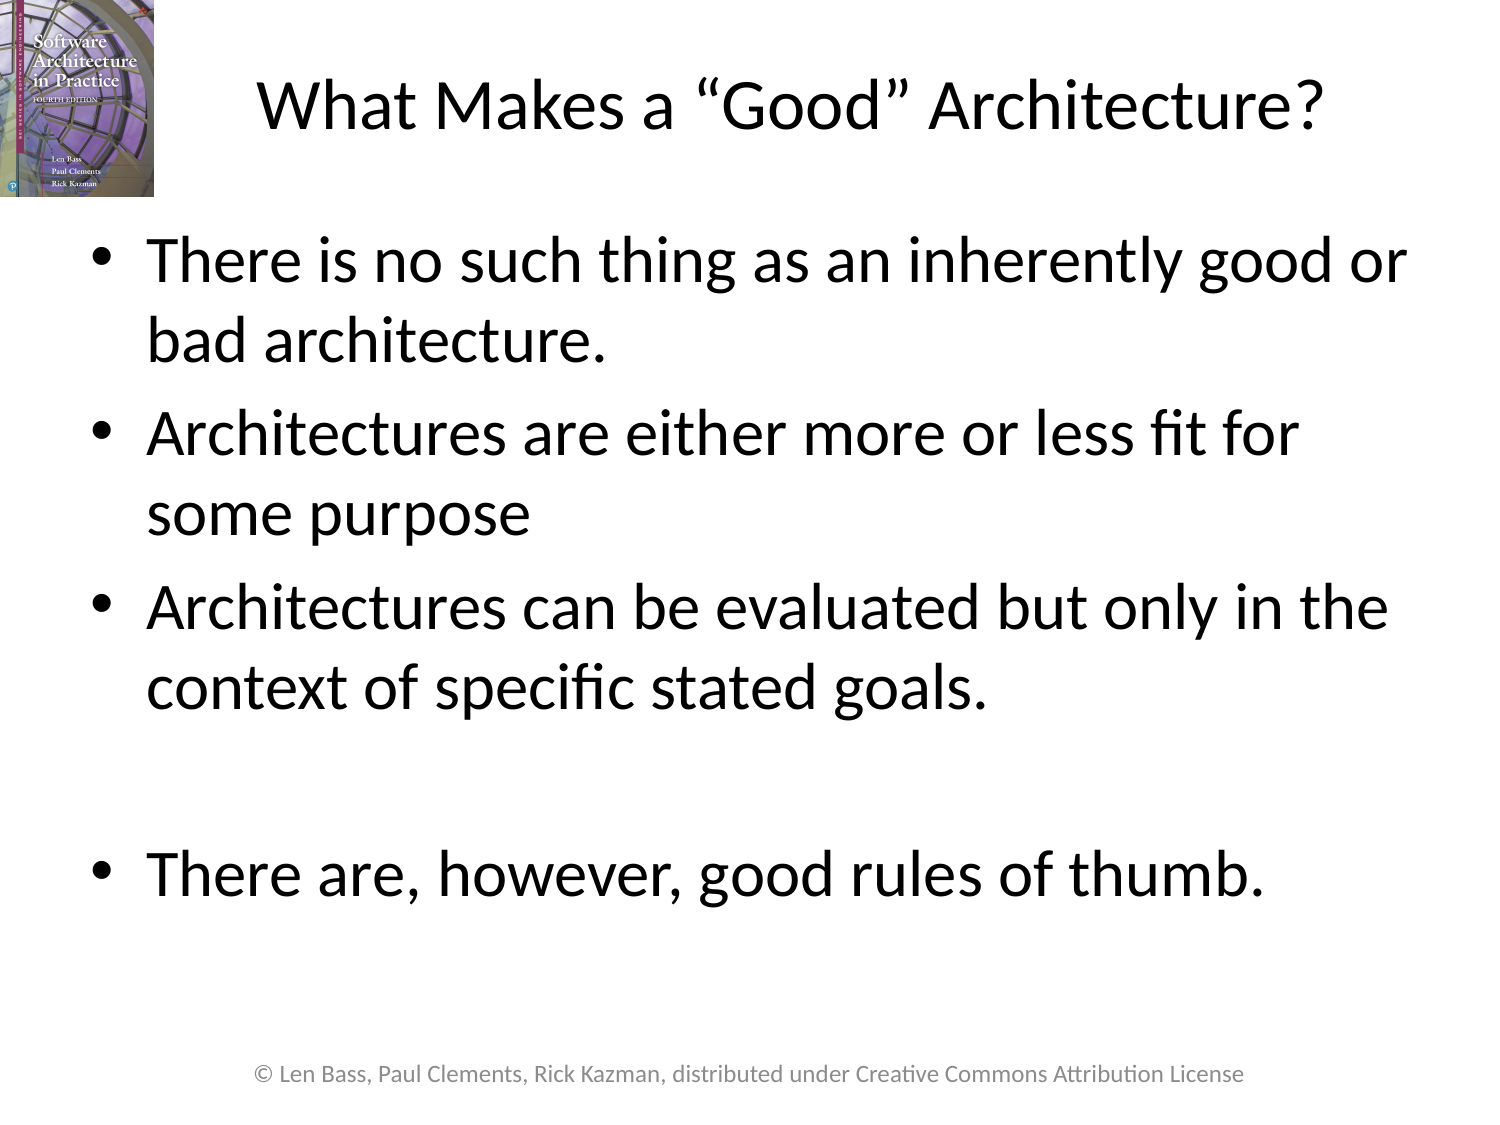

# What Makes a “Good” Architecture?
There is no such thing as an inherently good or bad architecture.
Architectures are either more or less fit for some purpose
Architectures can be evaluated but only in the context of specific stated goals.

There are, however, good rules of thumb.
© Len Bass, Paul Clements, Rick Kazman, distributed under Creative Commons Attribution License